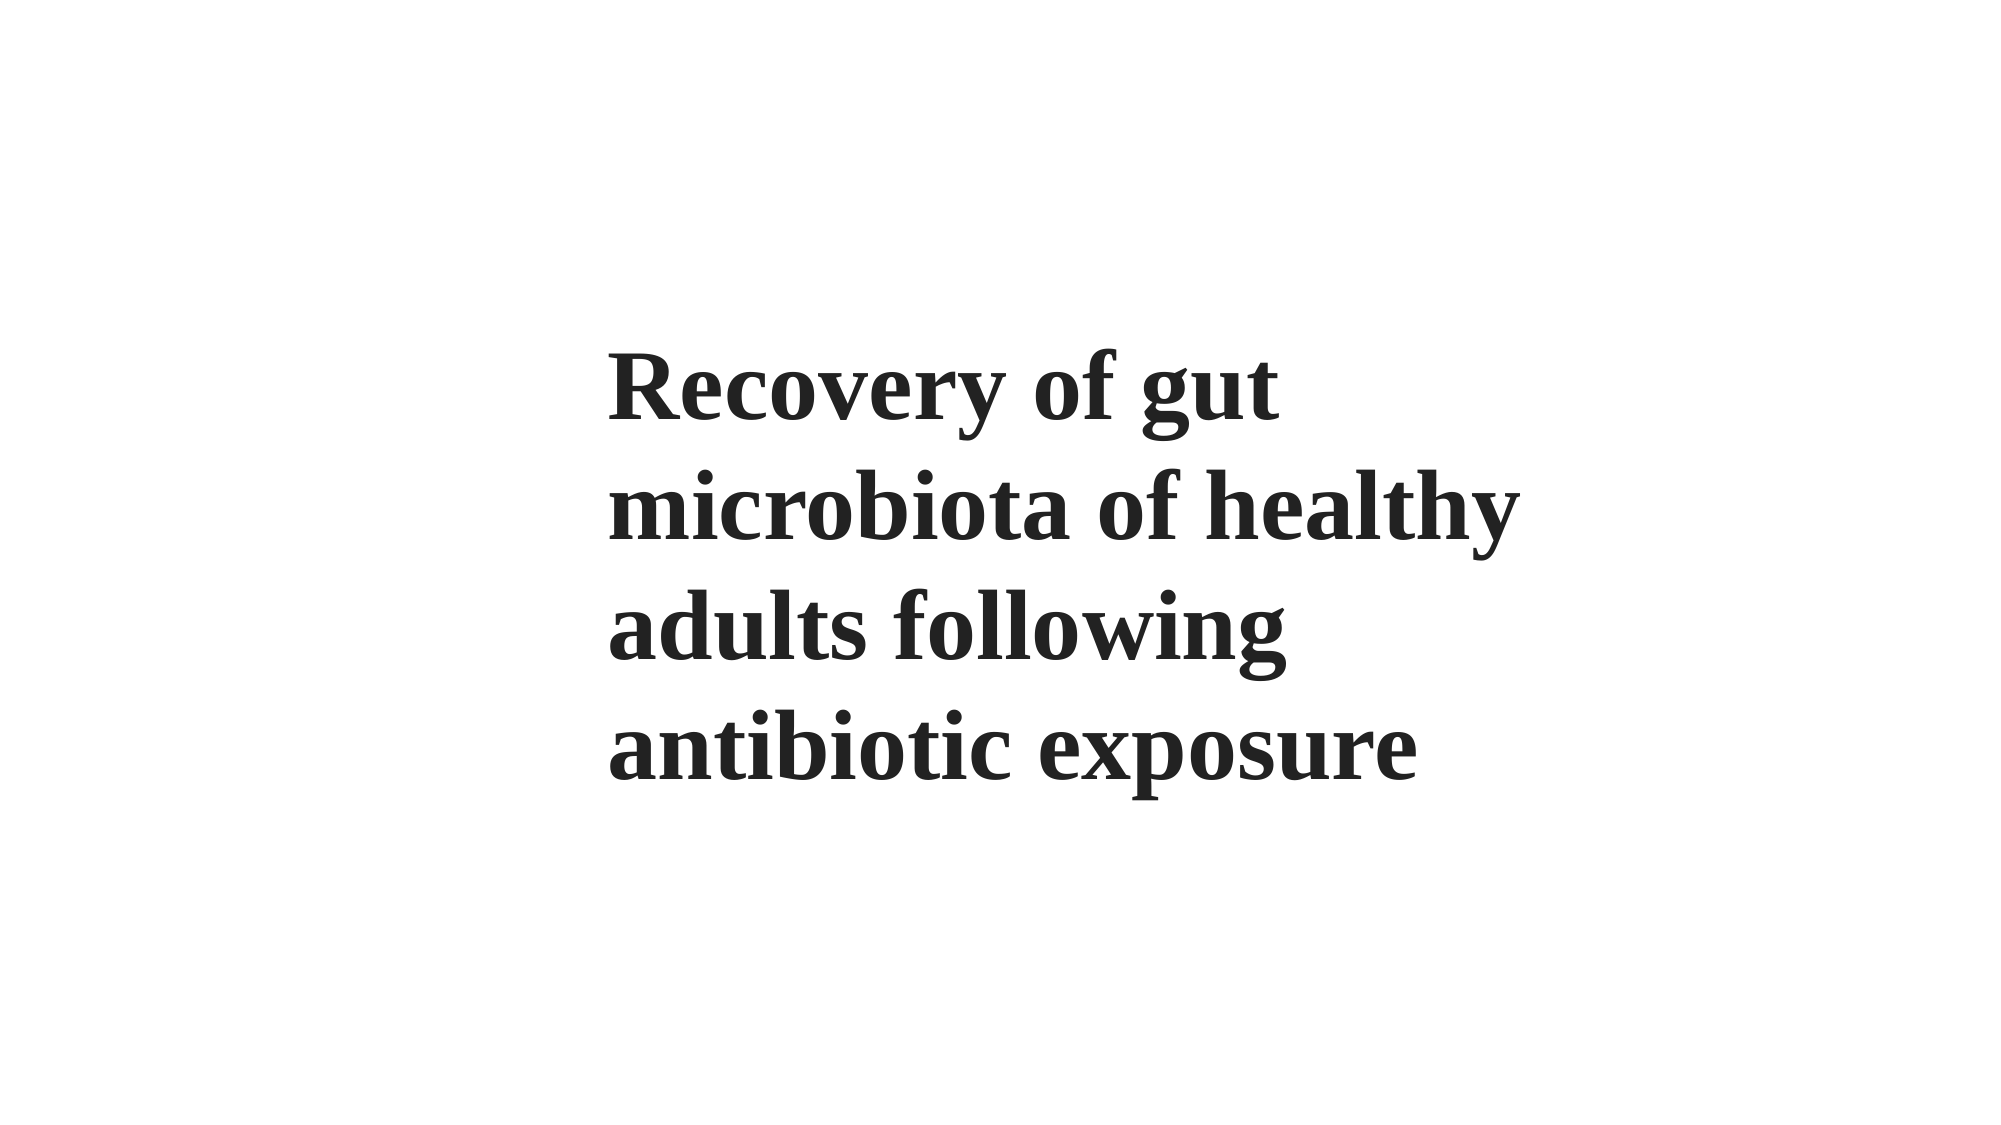

Recovery of gut microbiota of healthy adults following antibiotic exposure